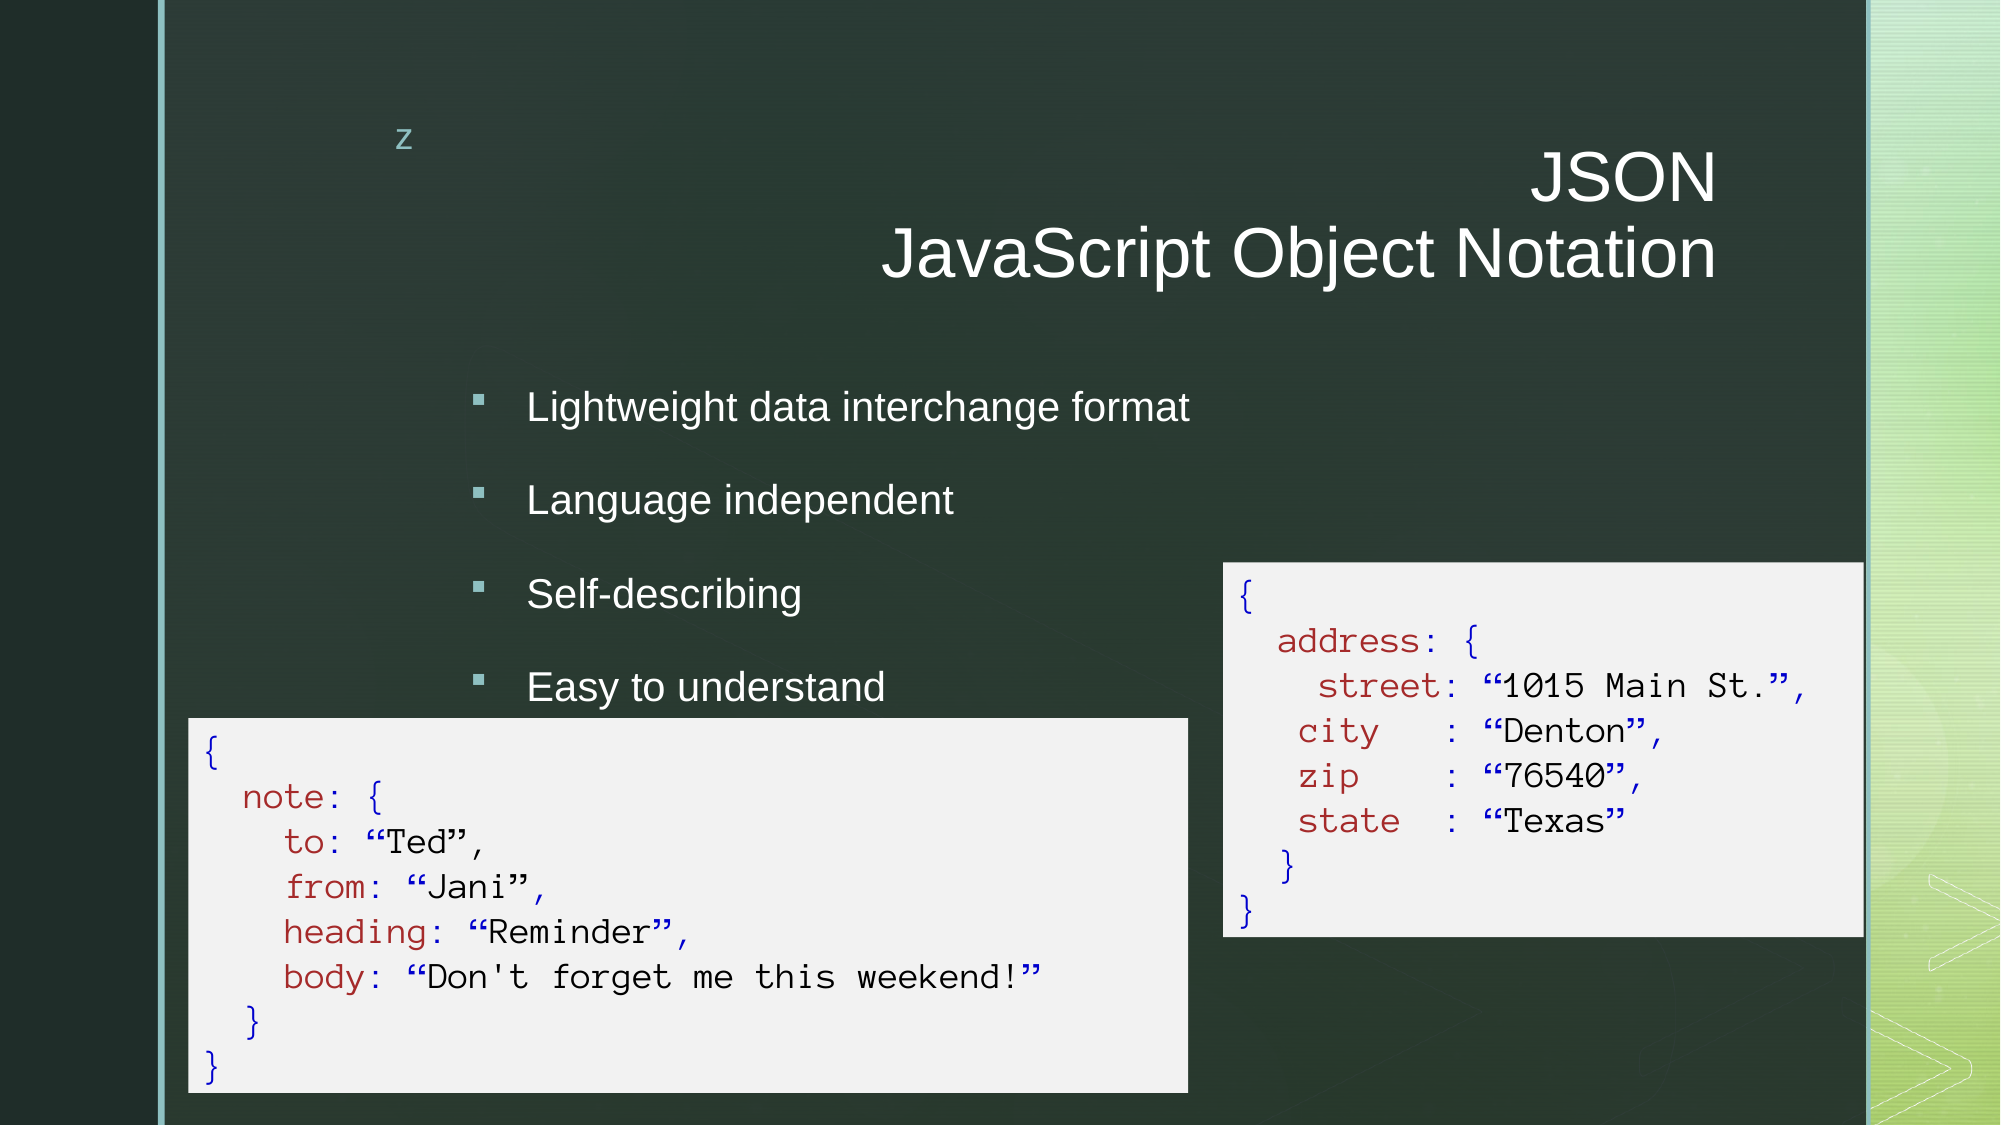

# JSON JavaScript Object Notation
Lightweight data interchange format
Language independent
Self-describing
Easy to understand
{
  address: {
    street: “1015 Main St.”,
    city   : “Denton”,
    zip    : “76540”,
    state  : “Texas”
  }
}
{
  note: {
    to: “Ted”,
    from: “Jani”,
    heading: “Reminder”,
    body: “Don't forget me this weekend!”
  }
}